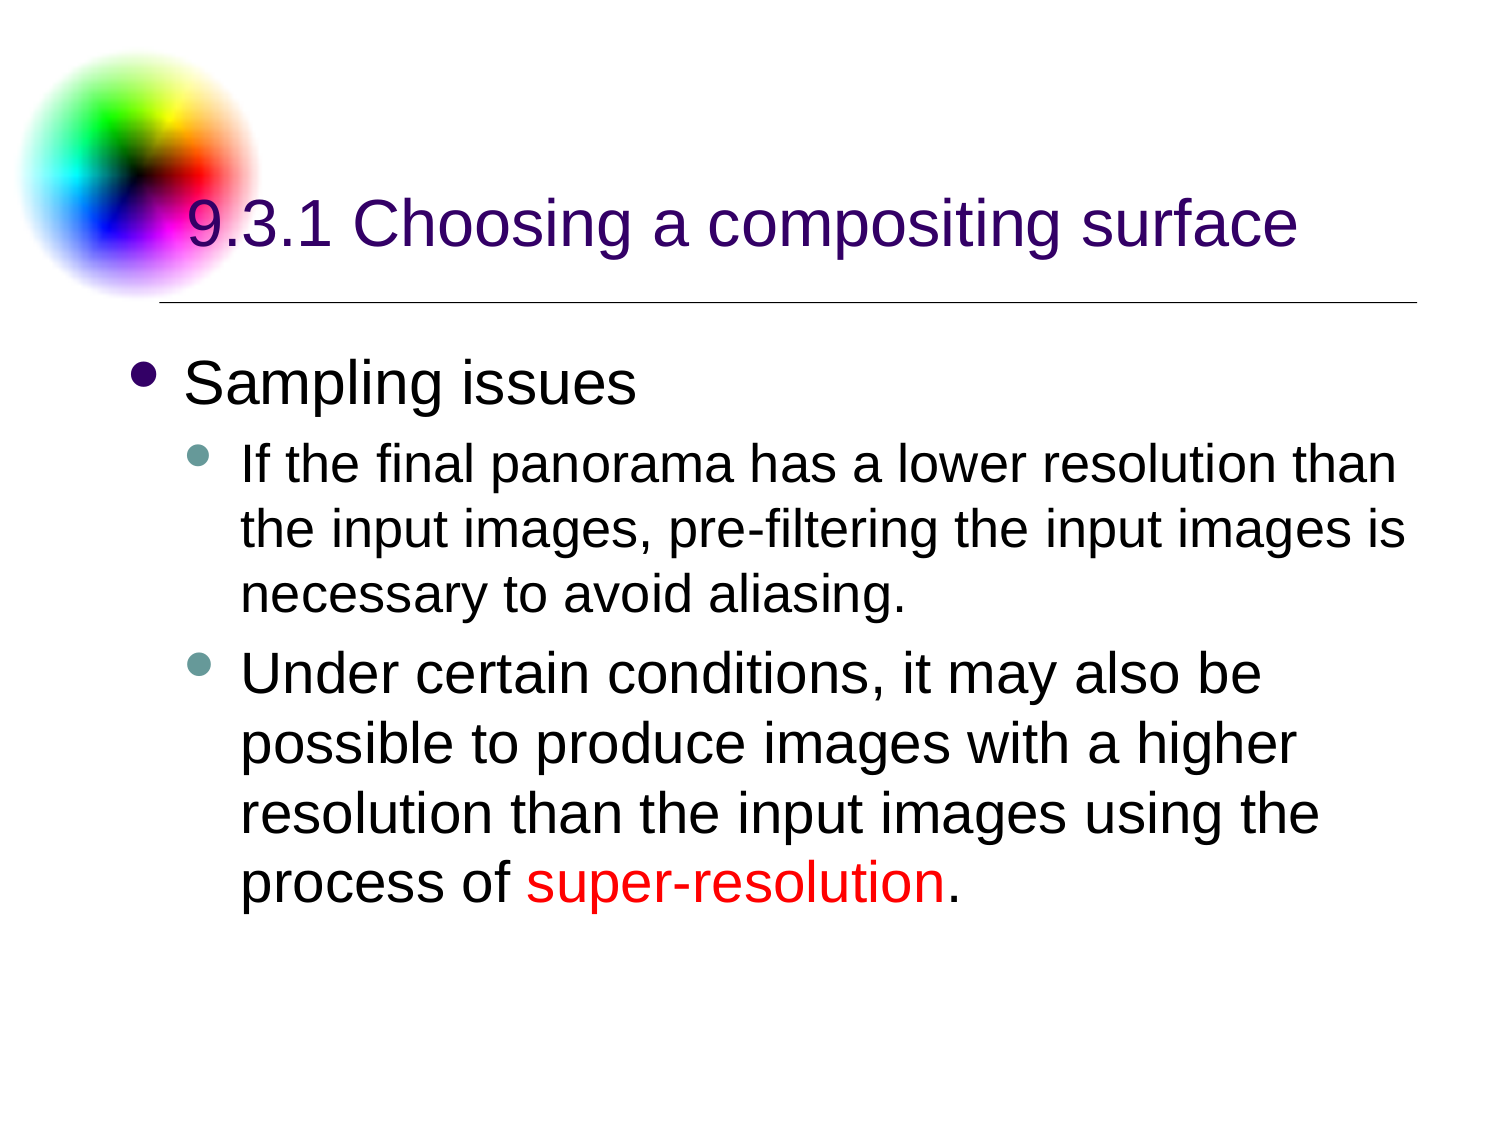

# 9.3.1 Choosing a compositing surface
Sampling issues
If the final panorama has a lower resolution than the input images, pre-filtering the input images is necessary to avoid aliasing.
Under certain conditions, it may also be possible to produce images with a higher resolution than the input images using the process of super-resolution.